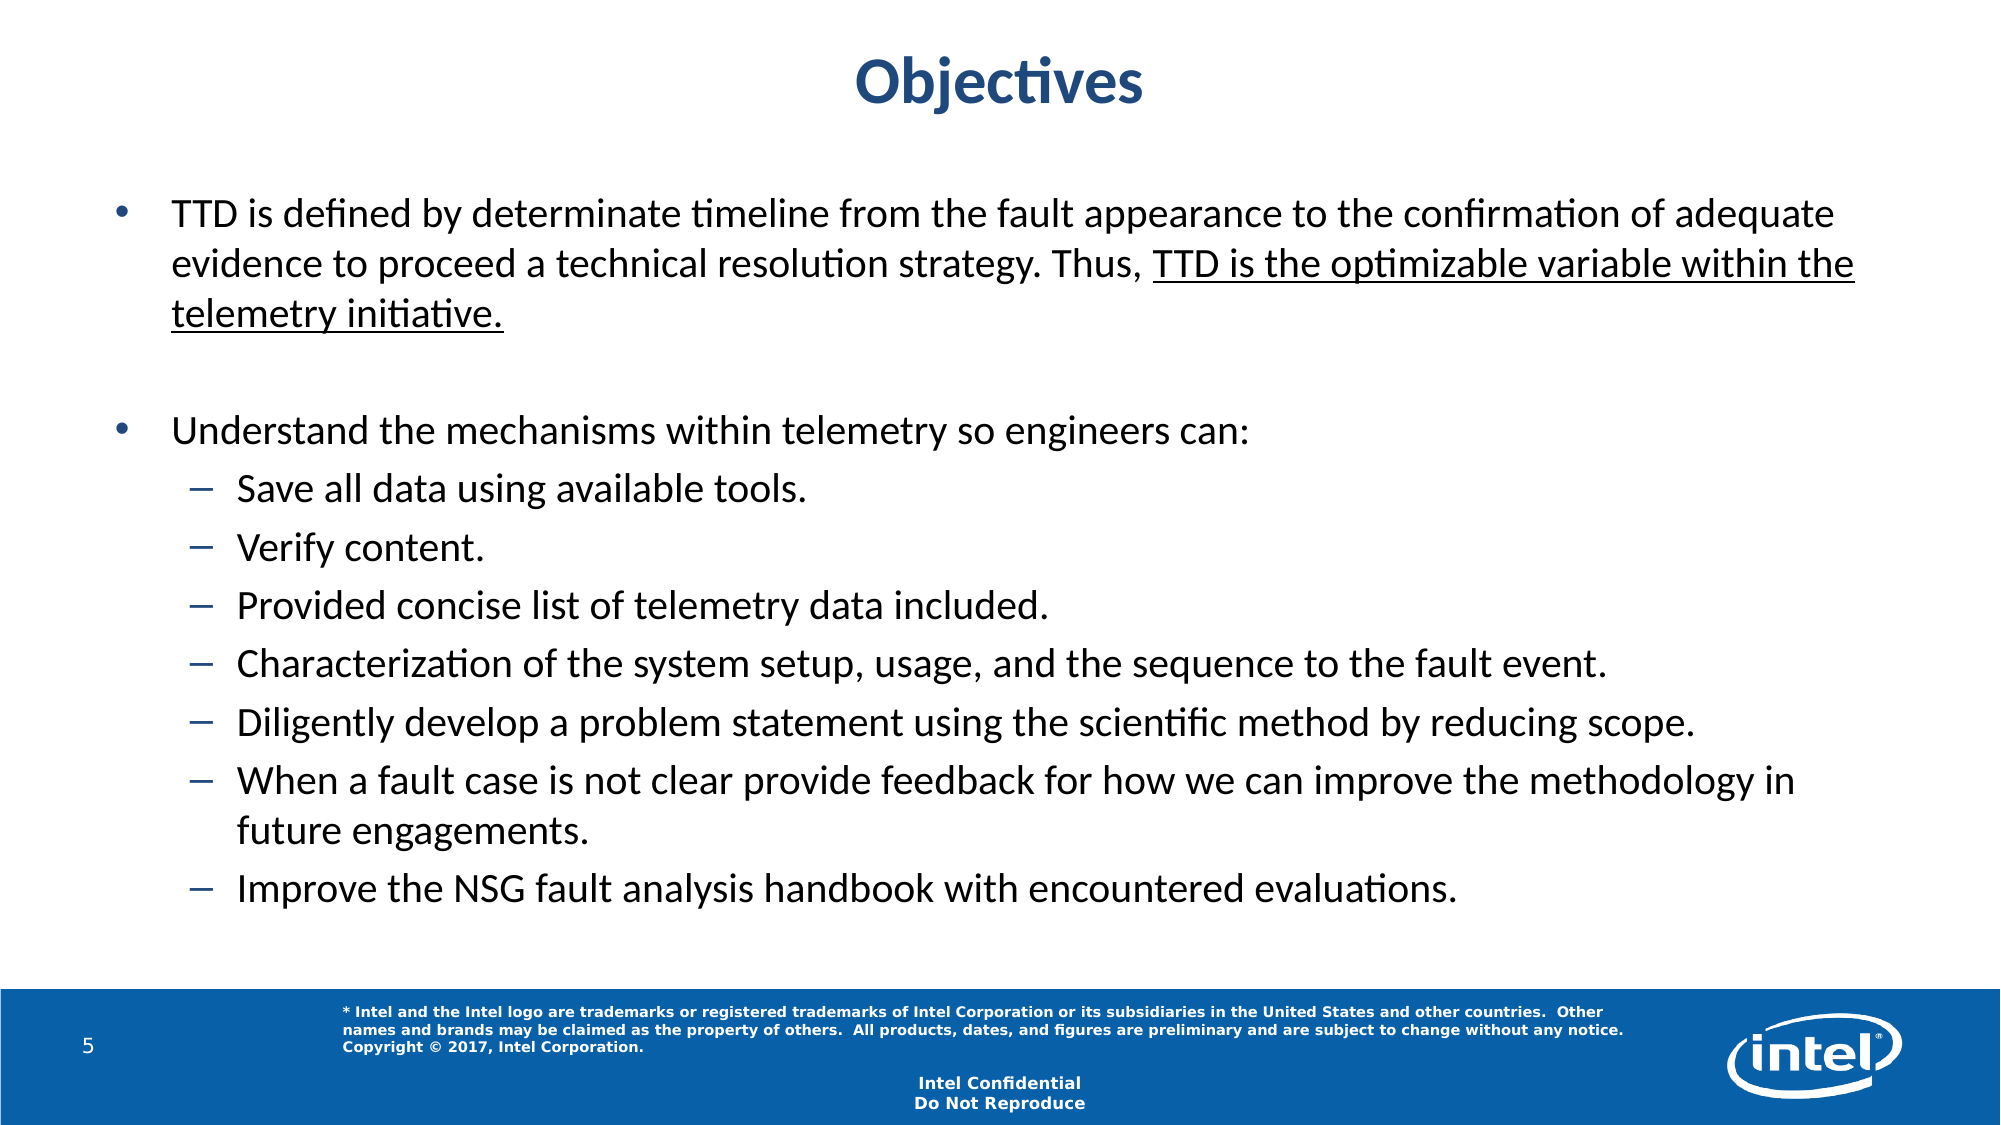

# Objectives
TTD is defined by determinate timeline from the fault appearance to the confirmation of adequate evidence to proceed a technical resolution strategy. Thus, TTD is the optimizable variable within the telemetry initiative.

Understand the mechanisms within telemetry so engineers can:
Save all data using available tools.
Verify content.
Provided concise list of telemetry data included.
Characterization of the system setup, usage, and the sequence to the fault event.
Diligently develop a problem statement using the scientific method by reducing scope.
When a fault case is not clear provide feedback for how we can improve the methodology in future engagements.
Improve the NSG fault analysis handbook with encountered evaluations.